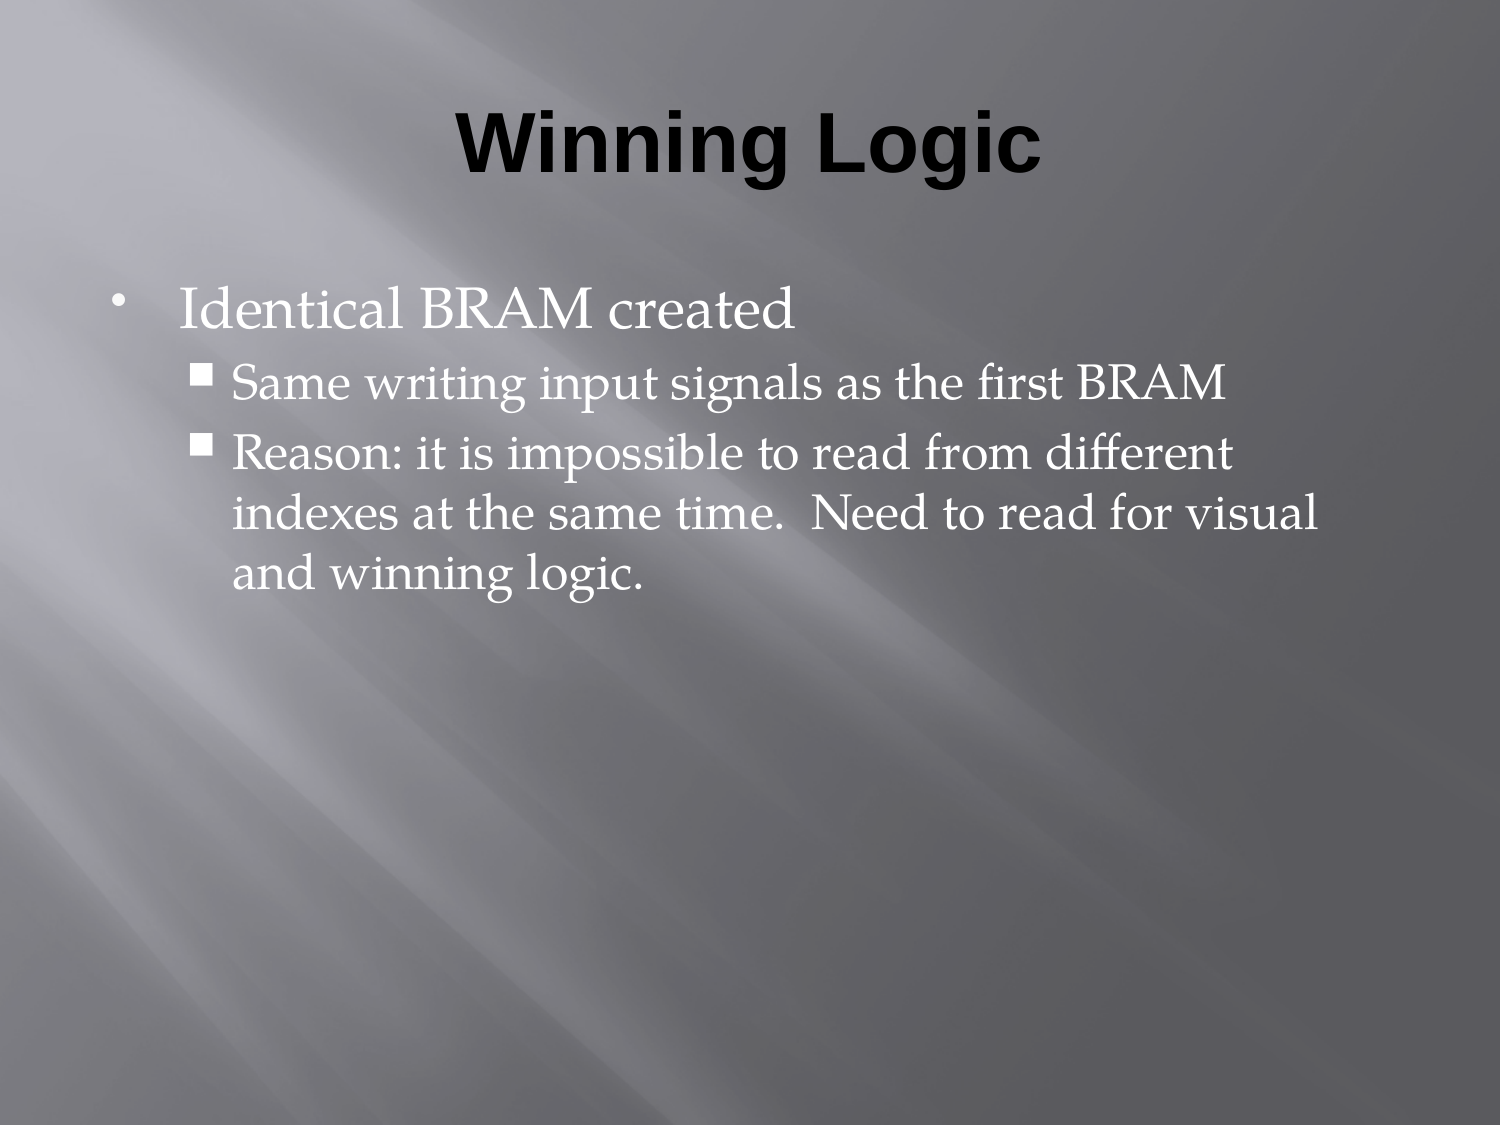

# Winning Logic
Identical BRAM created
Same writing input signals as the first BRAM
Reason: it is impossible to read from different indexes at the same time.  Need to read for visual and winning logic.